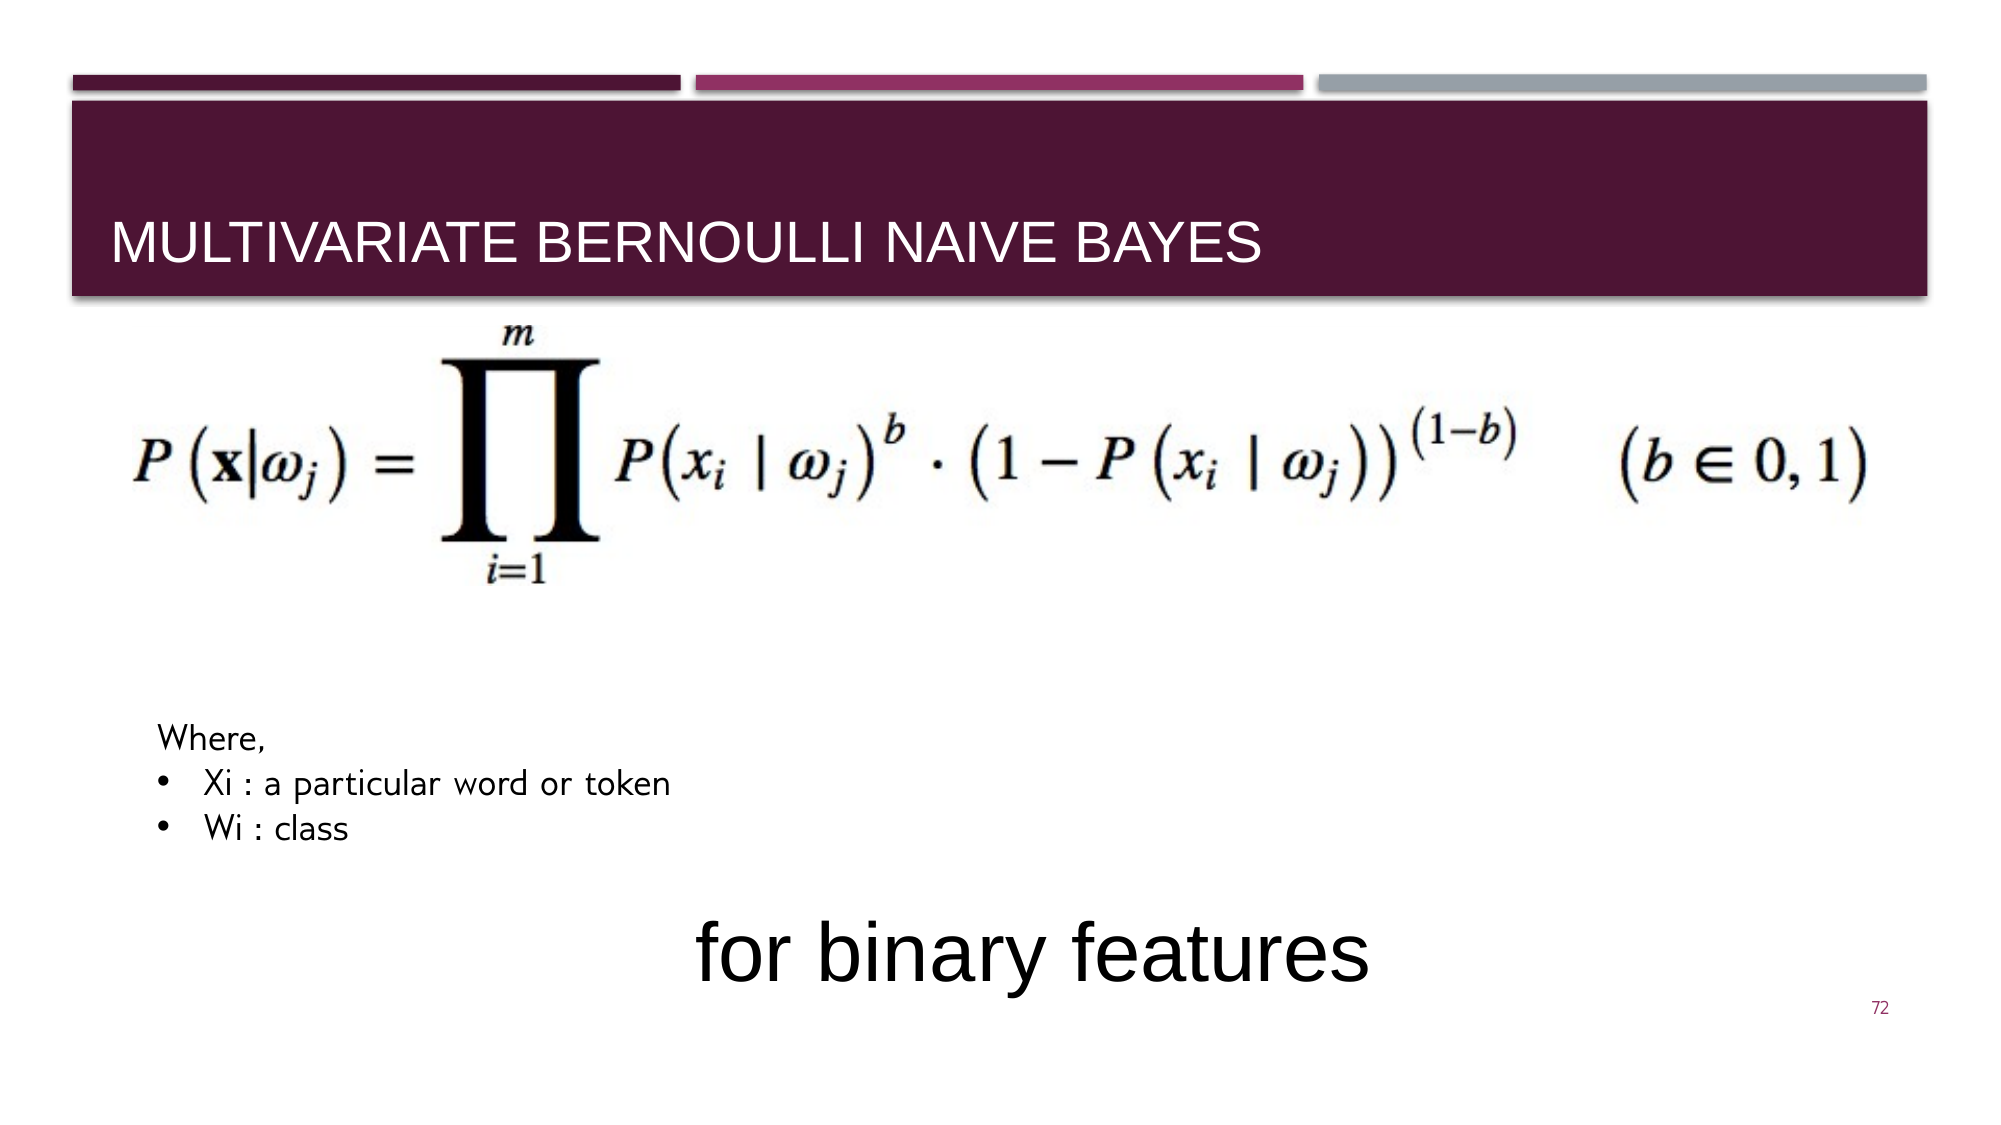

# Multivariate Bernoulli Naive Bayes

Where,
Xi : a particular word or token
Wi : class
for binary features
72